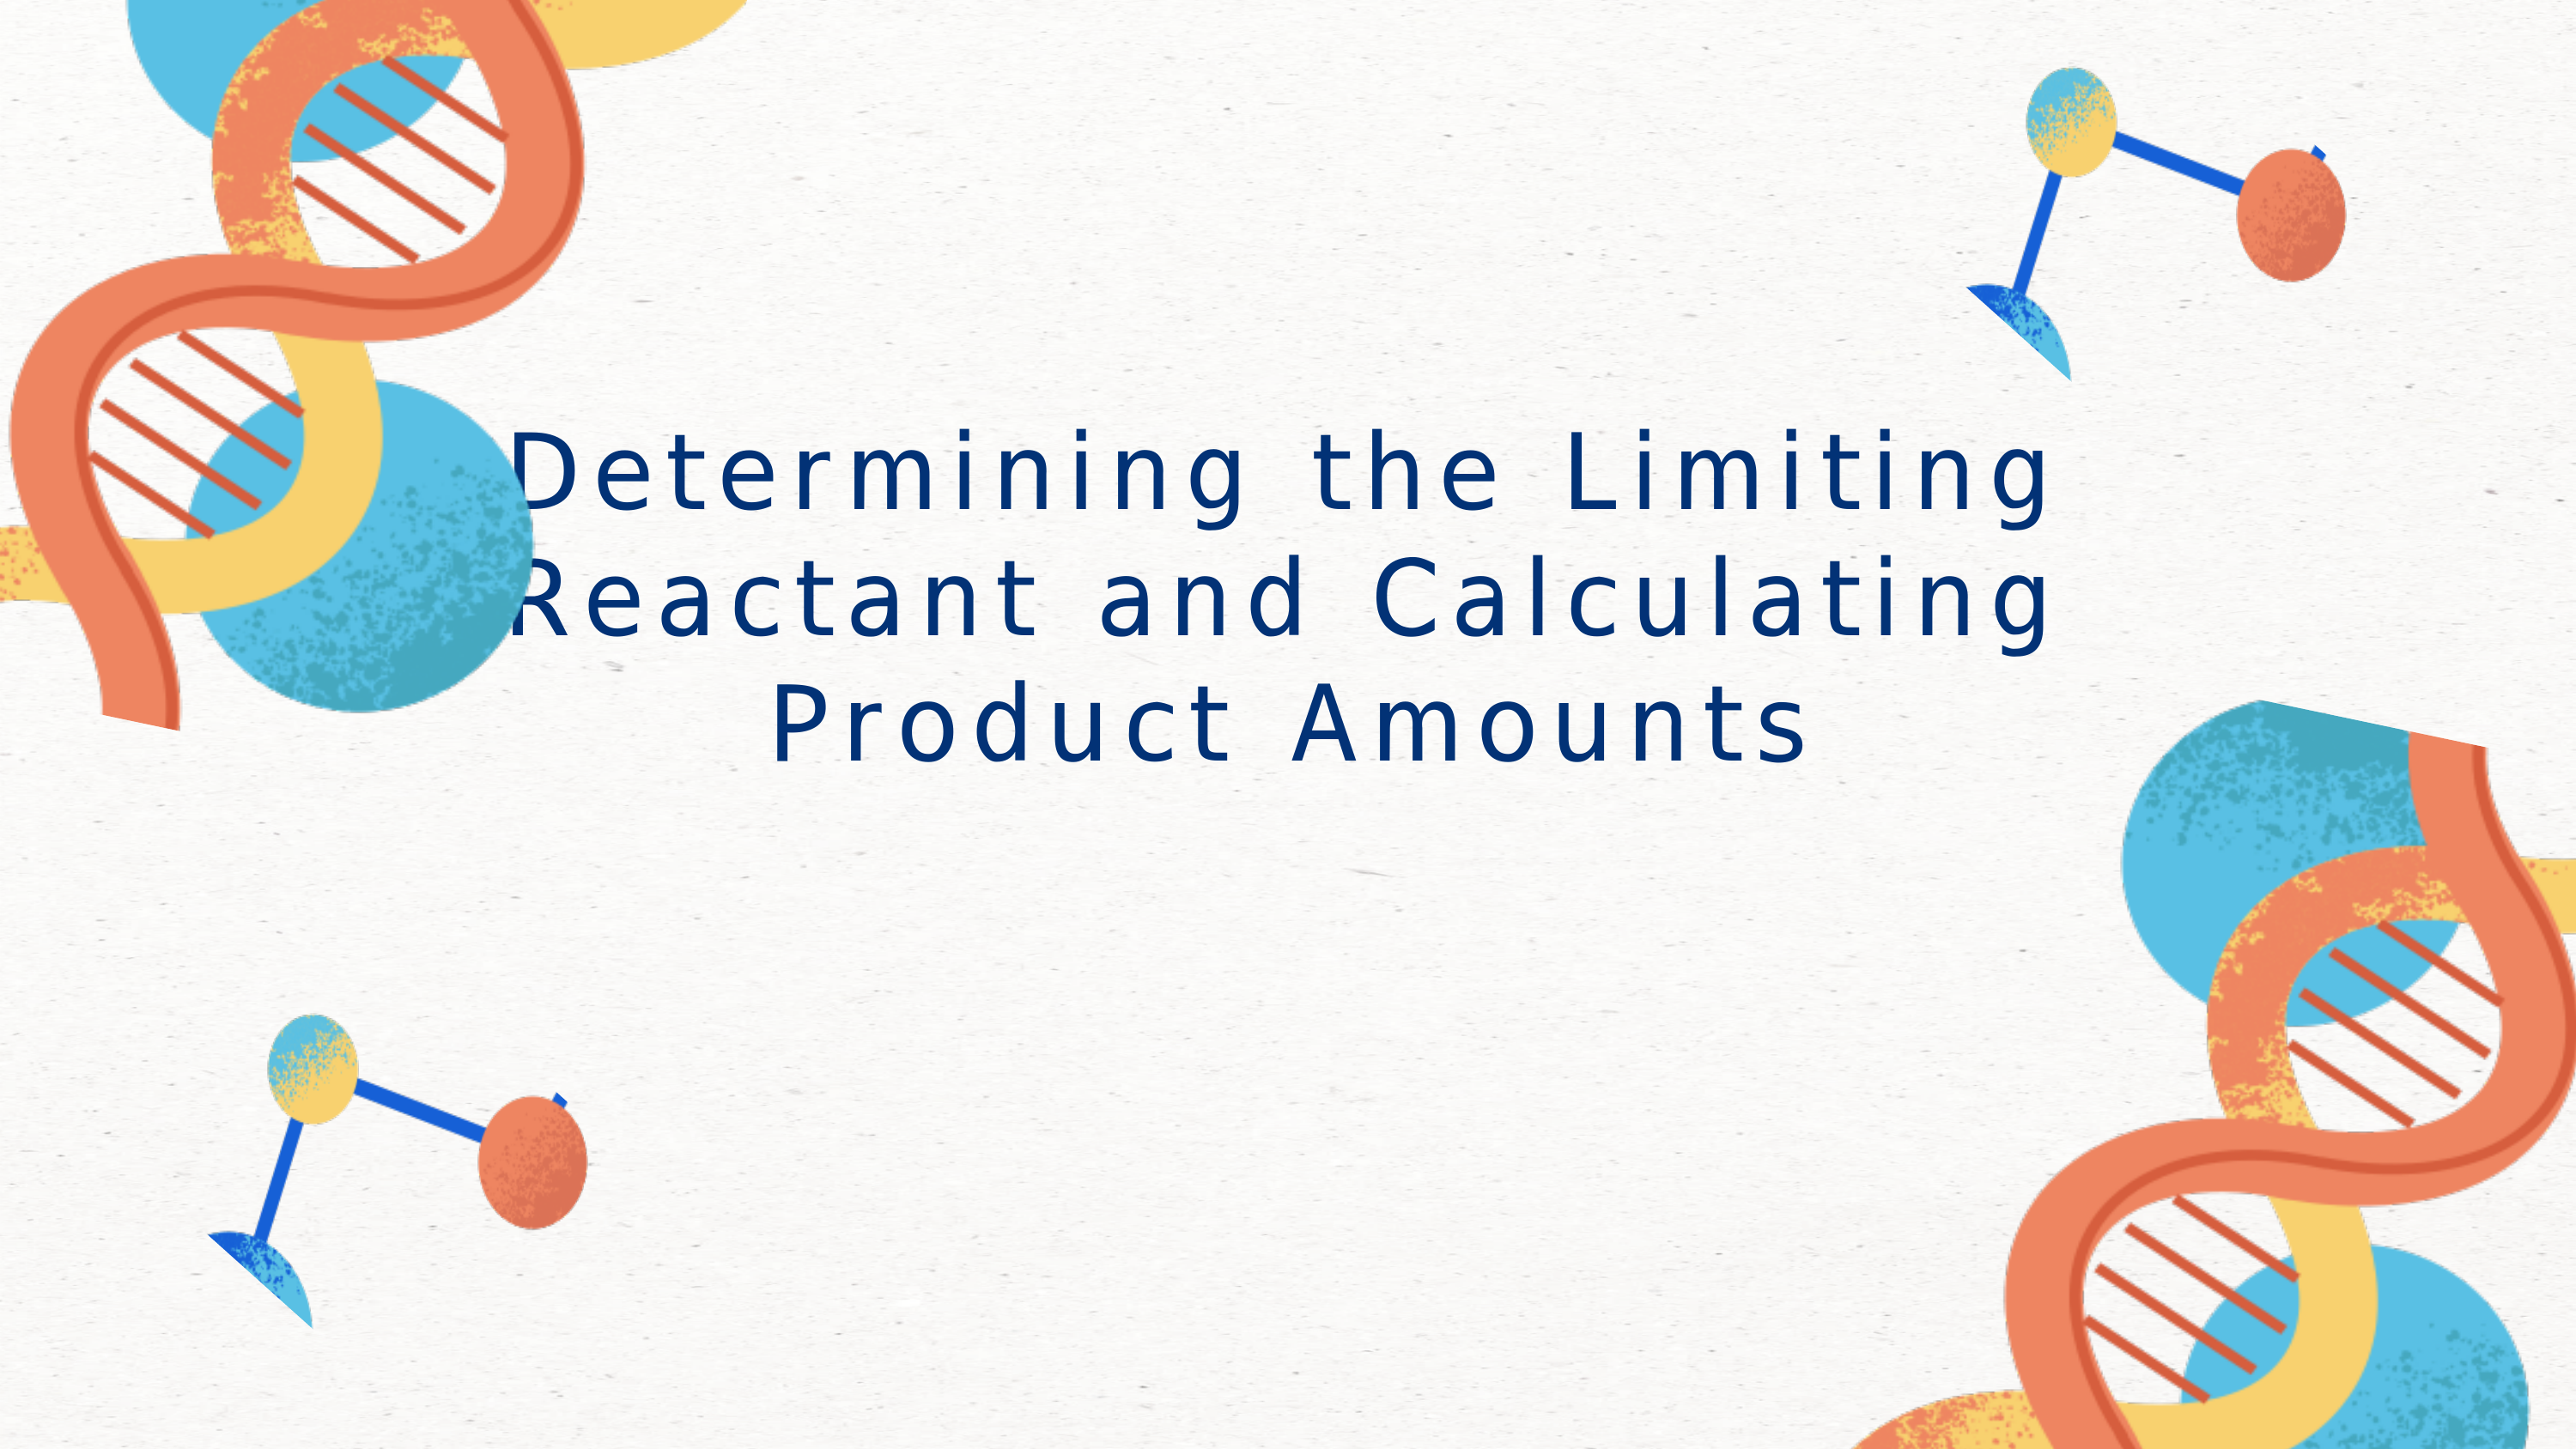

Determining the Limiting Reactant and Calculating Product Amounts